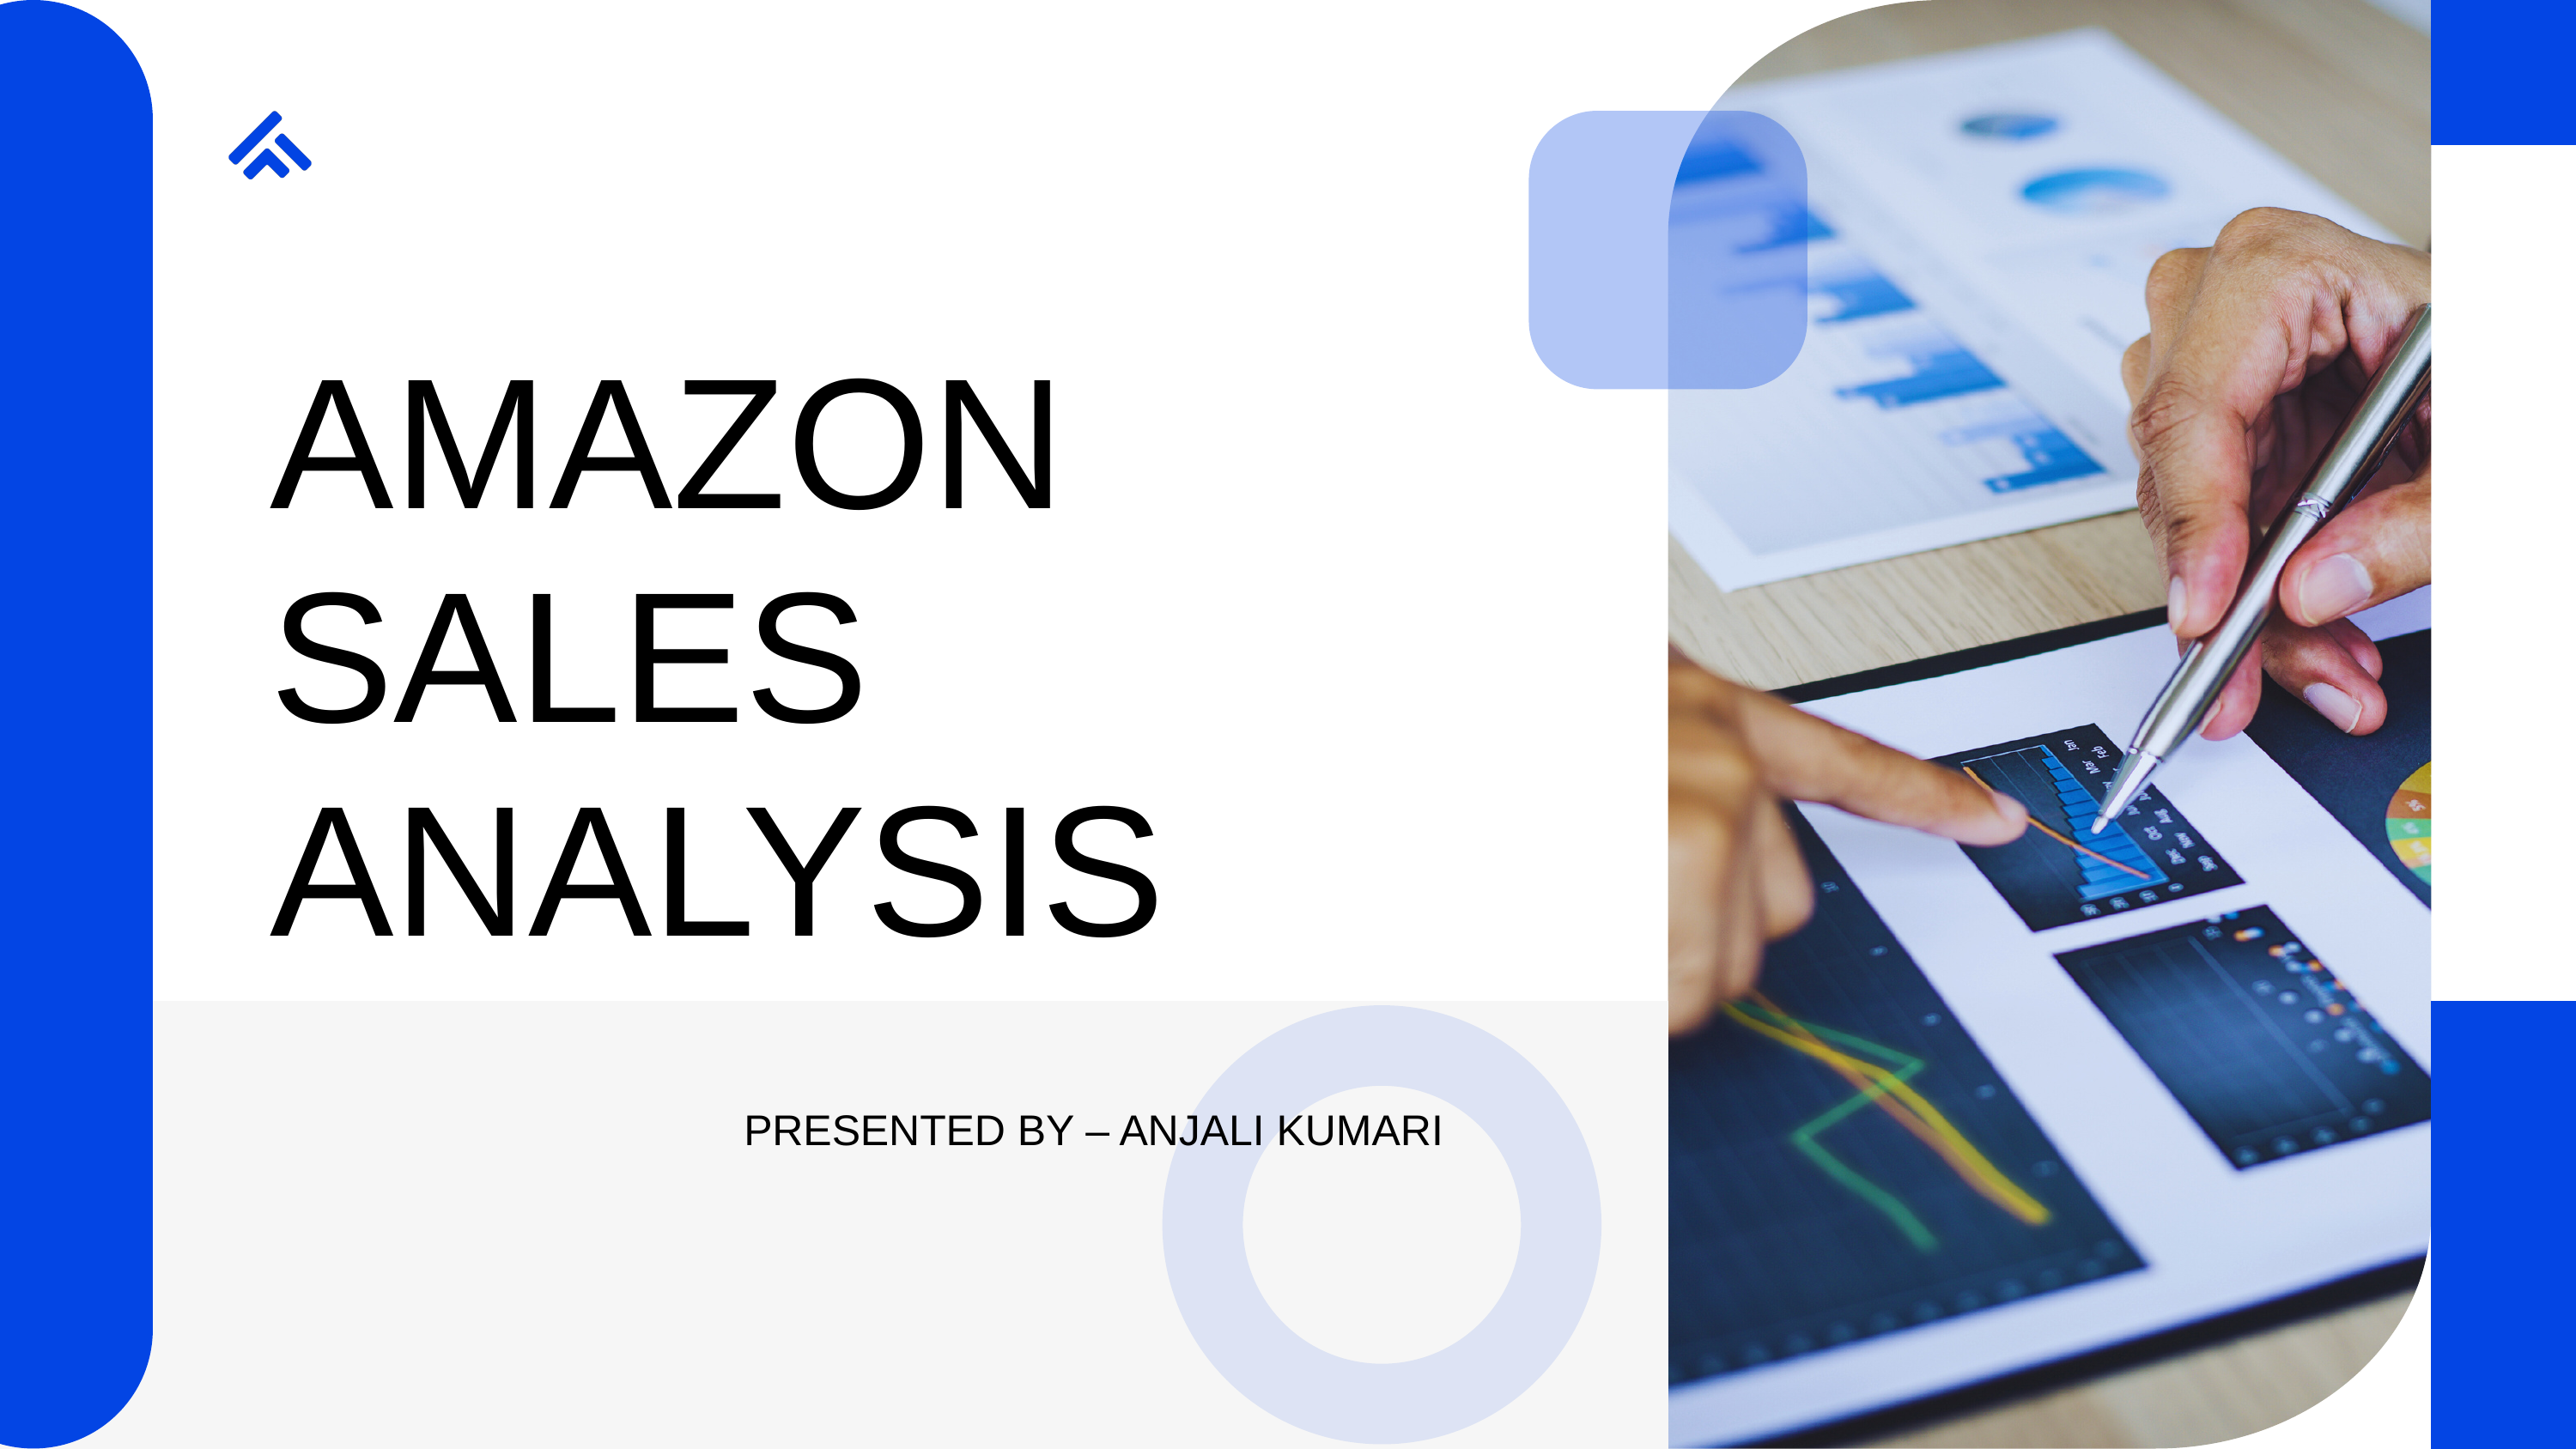

AMAZON SALES ANALYSIS

PRESENTED BY – ANJALI KUMARI